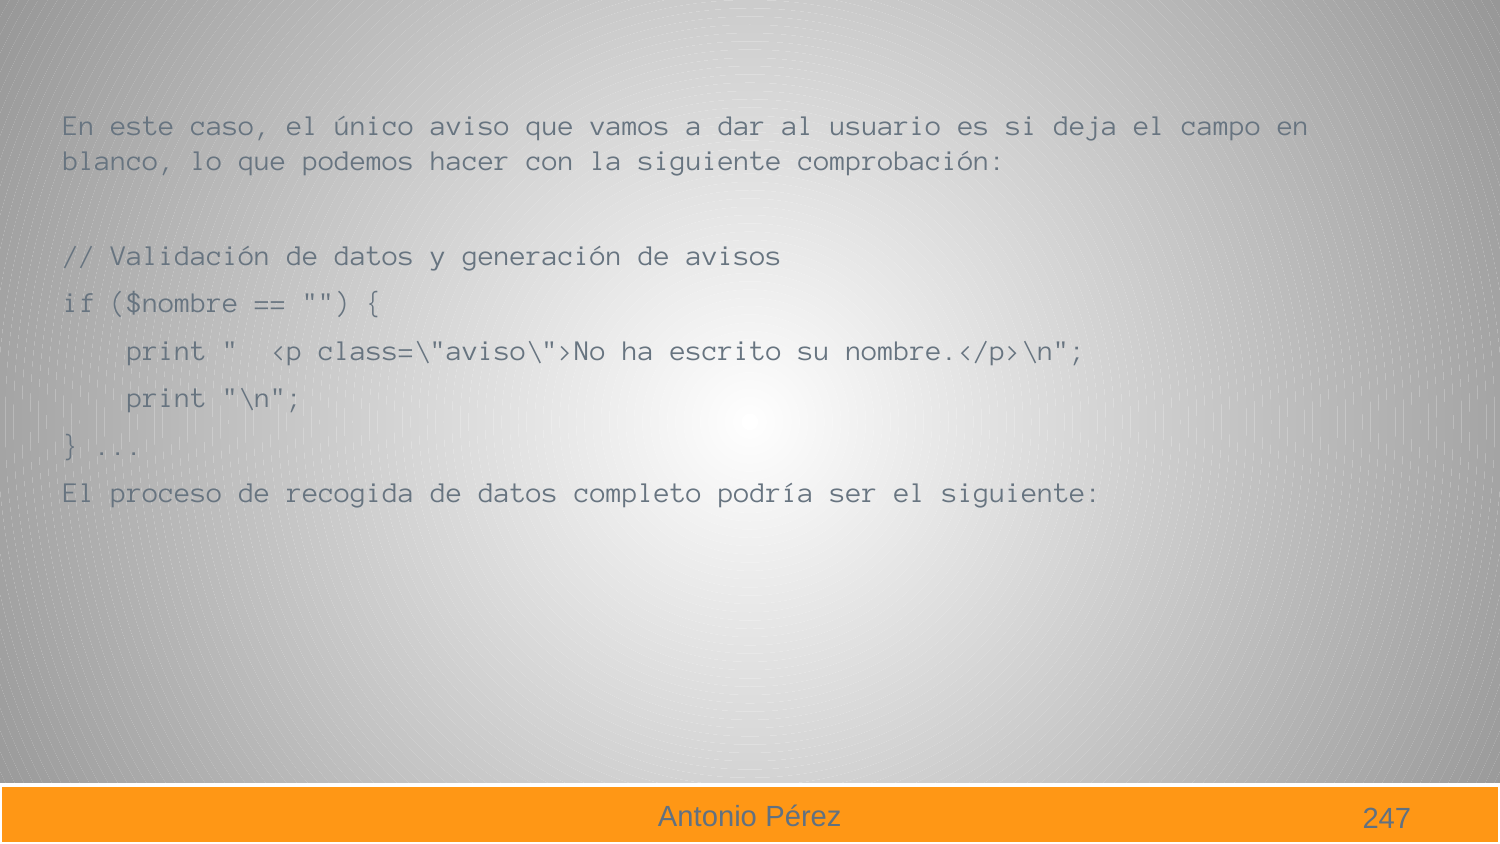

En este caso, el único aviso que vamos a dar al usuario es si deja el campo en blanco, lo que podemos hacer con la siguiente comprobación:

// Validación de datos y generación de avisos
if ($nombre == "") {
    print "  <p class=\"aviso\">No ha escrito su nombre.</p>\n";
    print "\n";
} ...
El proceso de recogida de datos completo podría ser el siguiente:
247